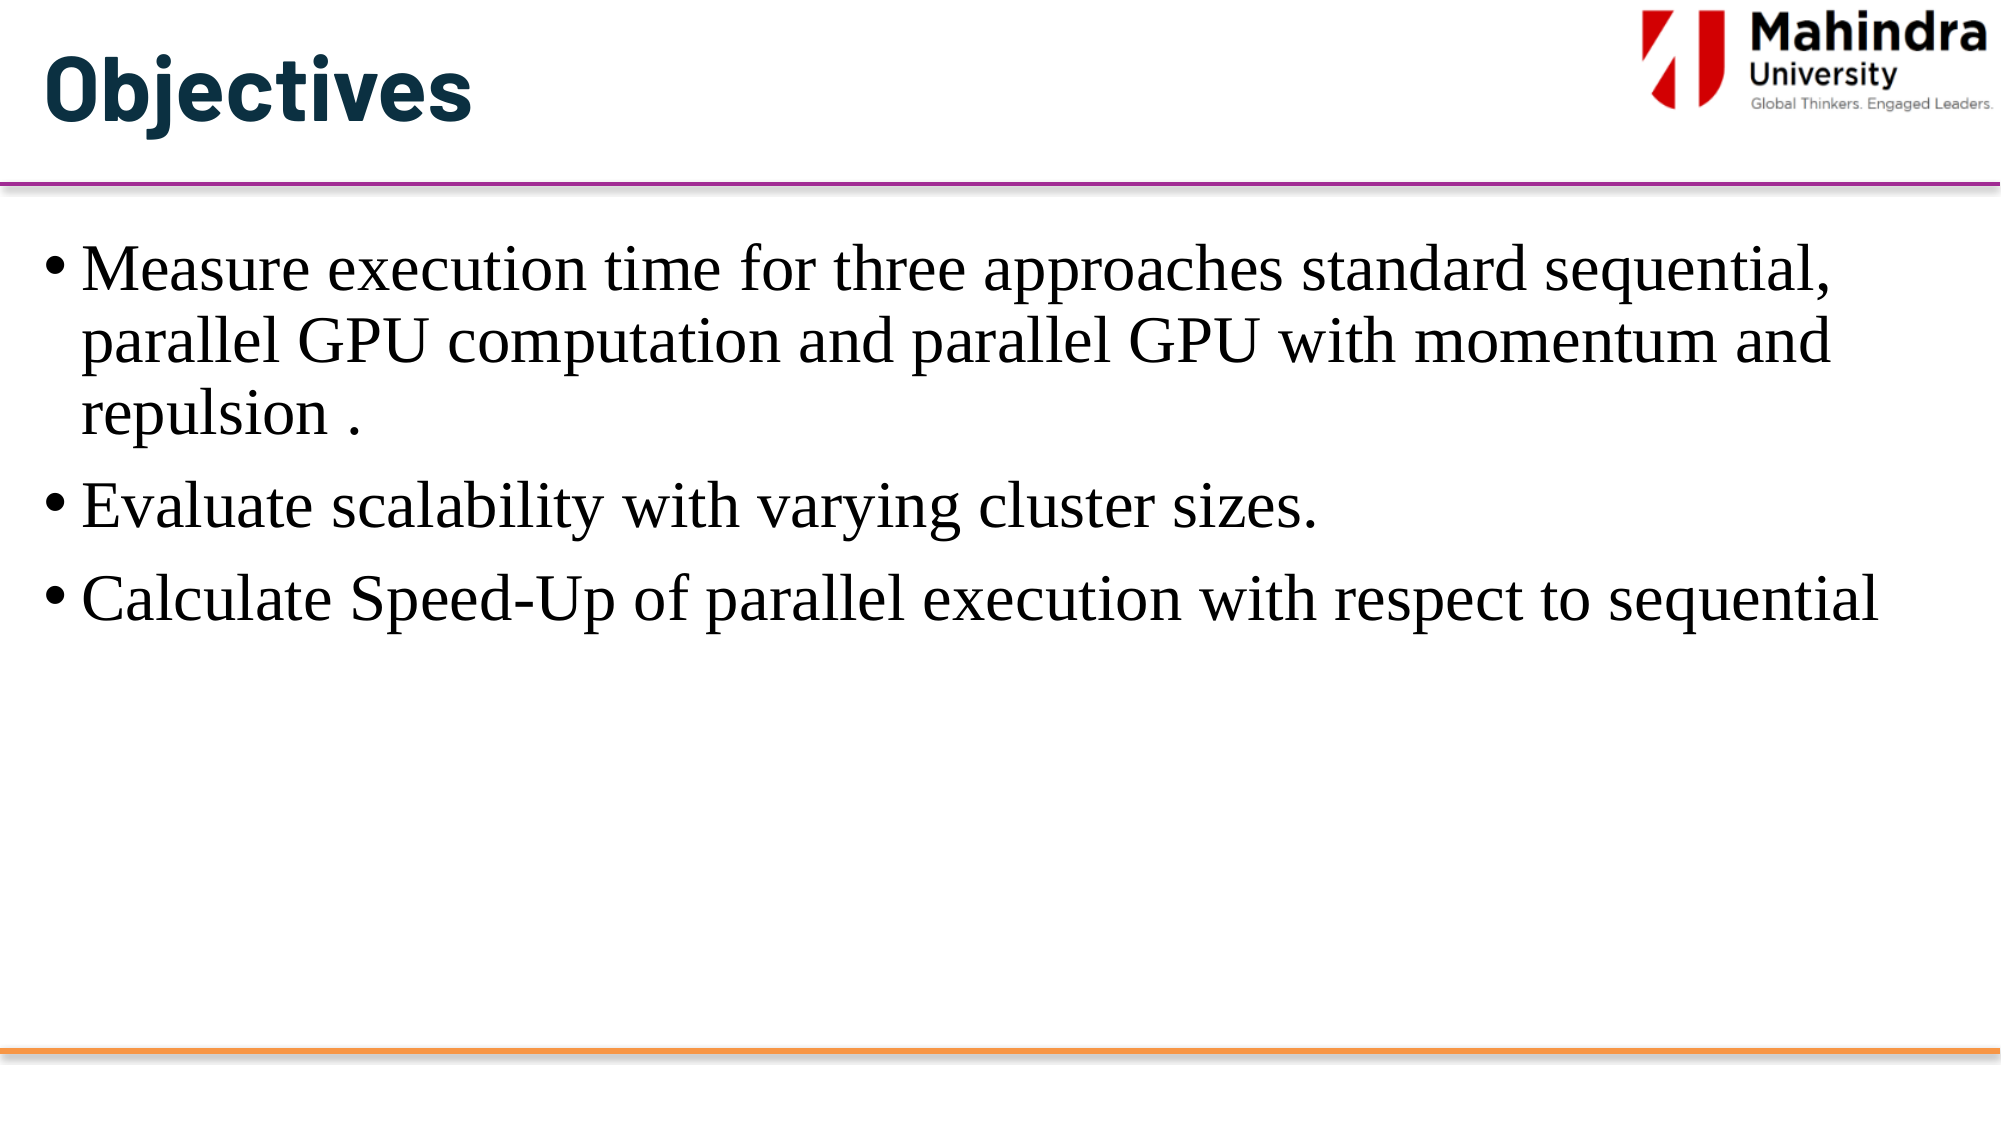

# Objectives
Measure execution time for three approaches standard sequential, parallel GPU computation and parallel GPU with momentum and repulsion .
Evaluate scalability with varying cluster sizes.
Calculate Speed-Up of parallel execution with respect to sequential